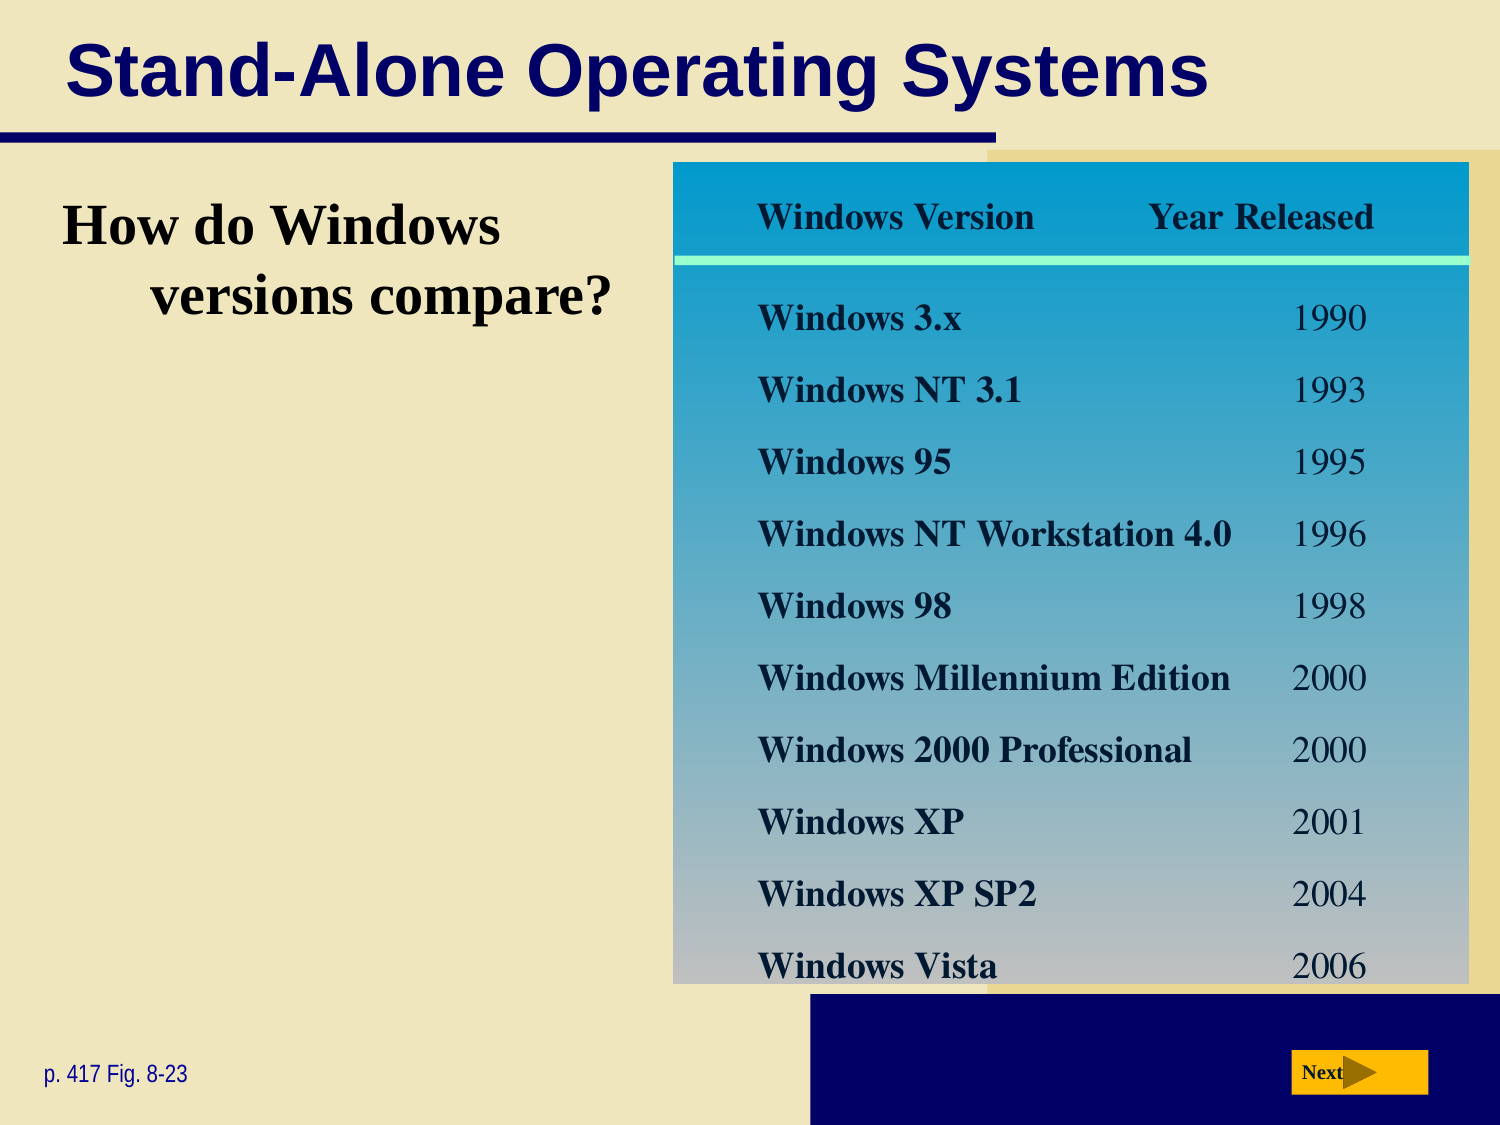

# Stand-Alone Operating Systems

	Windows Version	Year Released
Windows 3.x	1990
Windows NT 3.1	1993
Windows 95	1995
Windows NT Workstation 4.0	1996
Windows 98	1998
Windows Millennium Edition 	2000
Windows 2000 Professional	2000
Windows XP	2001
Windows XP SP2	2004
Windows Vista	2006

How do Windows
versions compare?
p. 417 Fig. 8-23

Next